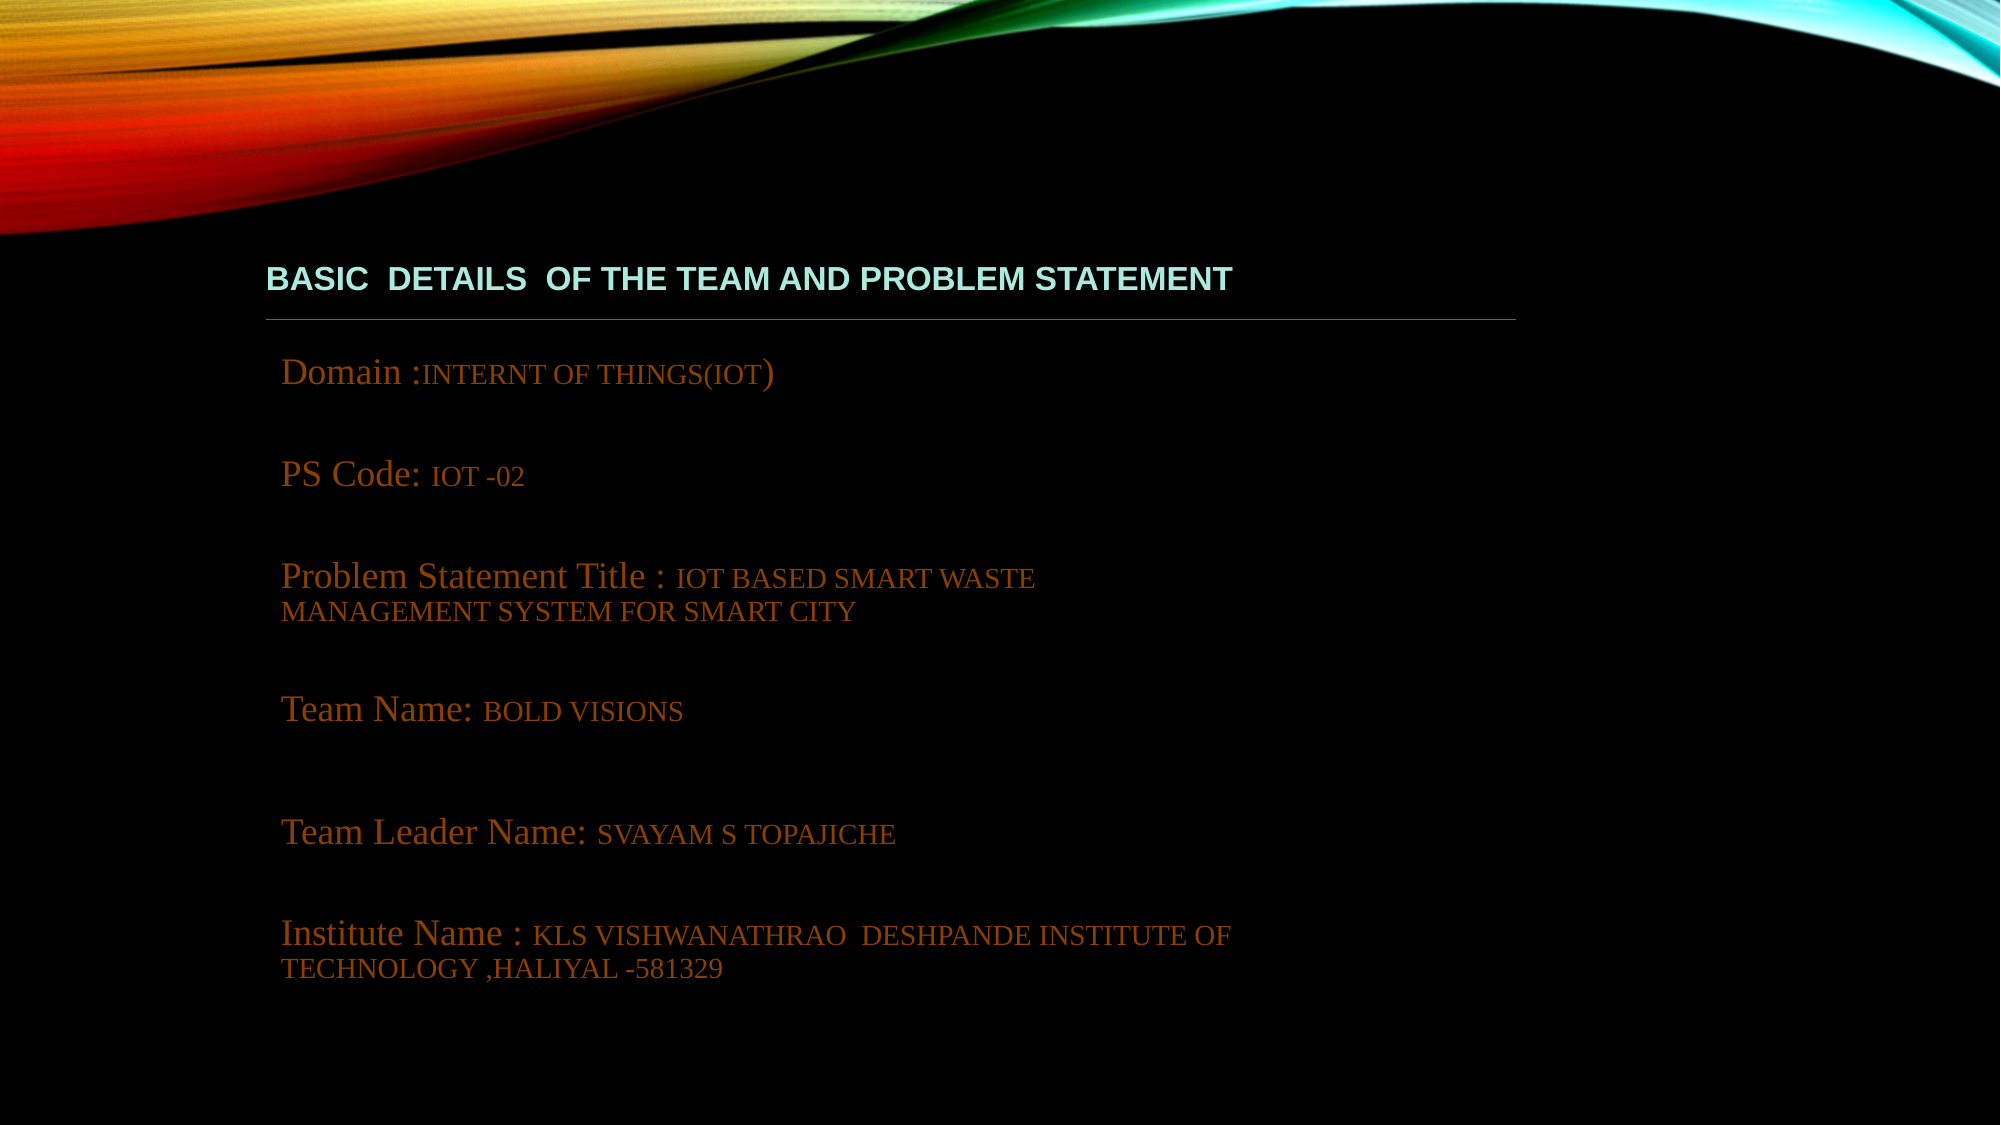

# Basic  Details  of the Team and Problem Statement
Domain :INTERNT OF THINGS(IOT)

PS Code: IOT -02
Problem Statement Title : IOT BASED SMART WASTE MANAGEMENT SYSTEM FOR SMART CITY
Team Name: BOLD VISIONS

Team Leader Name: SVAYAM S TOPAJICHE
Institute Name : KLS VISHWANATHRAO  DESHPANDE INSTITUTE OF TECHNOLOGY ,HALIYAL -581329